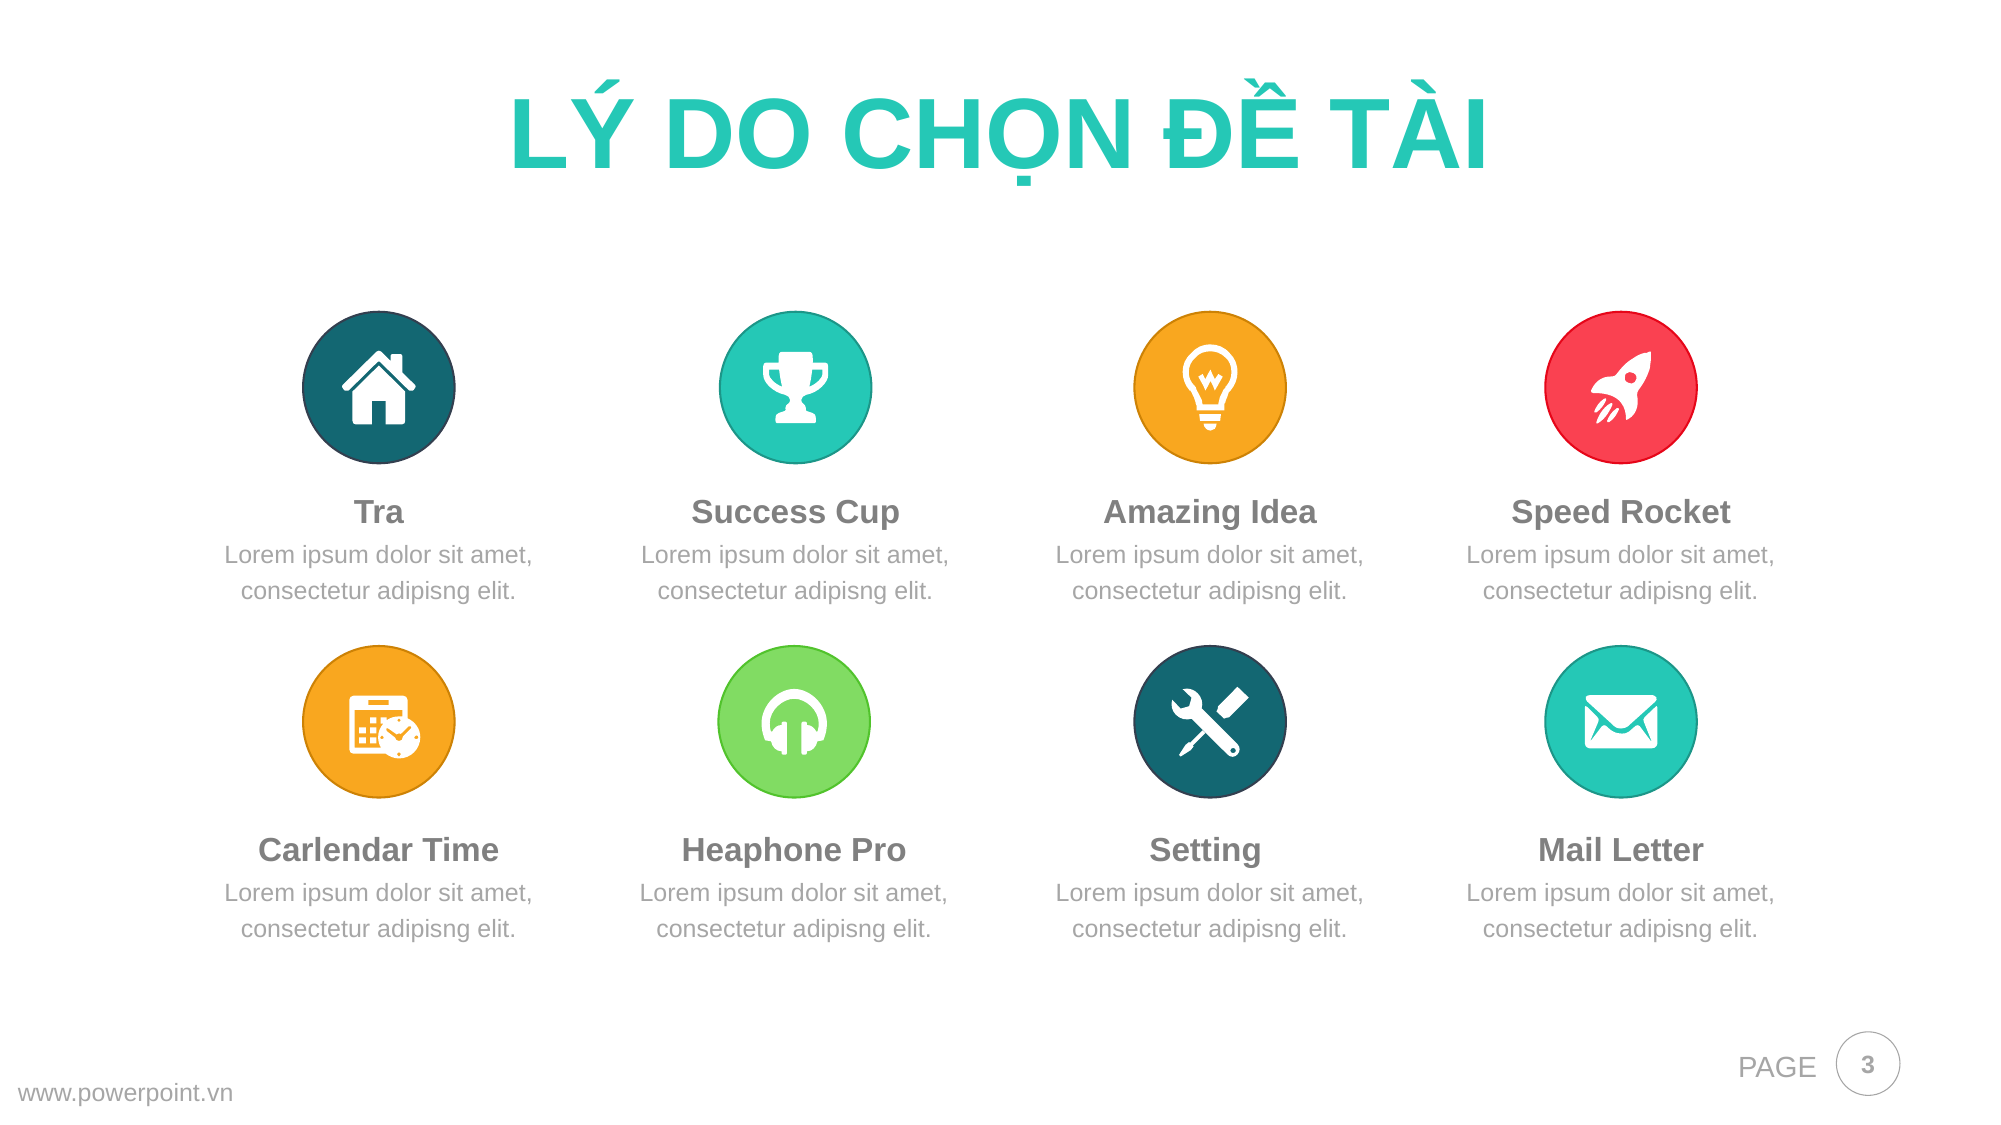

LÝ DO CHỌN ĐỀ TÀI

Tra
Lorem ipsum dolor sit amet, consectetur adipisng elit.
Success Cup
Lorem ipsum dolor sit amet, consectetur adipisng elit.
Amazing Idea
Lorem ipsum dolor sit amet, consectetur adipisng elit.
Speed Rocket
Lorem ipsum dolor sit amet, consectetur adipisng elit.

Carlendar Time
Lorem ipsum dolor sit amet, consectetur adipisng elit.
Heaphone Pro
Lorem ipsum dolor sit amet, consectetur adipisng elit.
Setting
Lorem ipsum dolor sit amet, consectetur adipisng elit.
Mail Letter
Lorem ipsum dolor sit amet, consectetur adipisng elit.